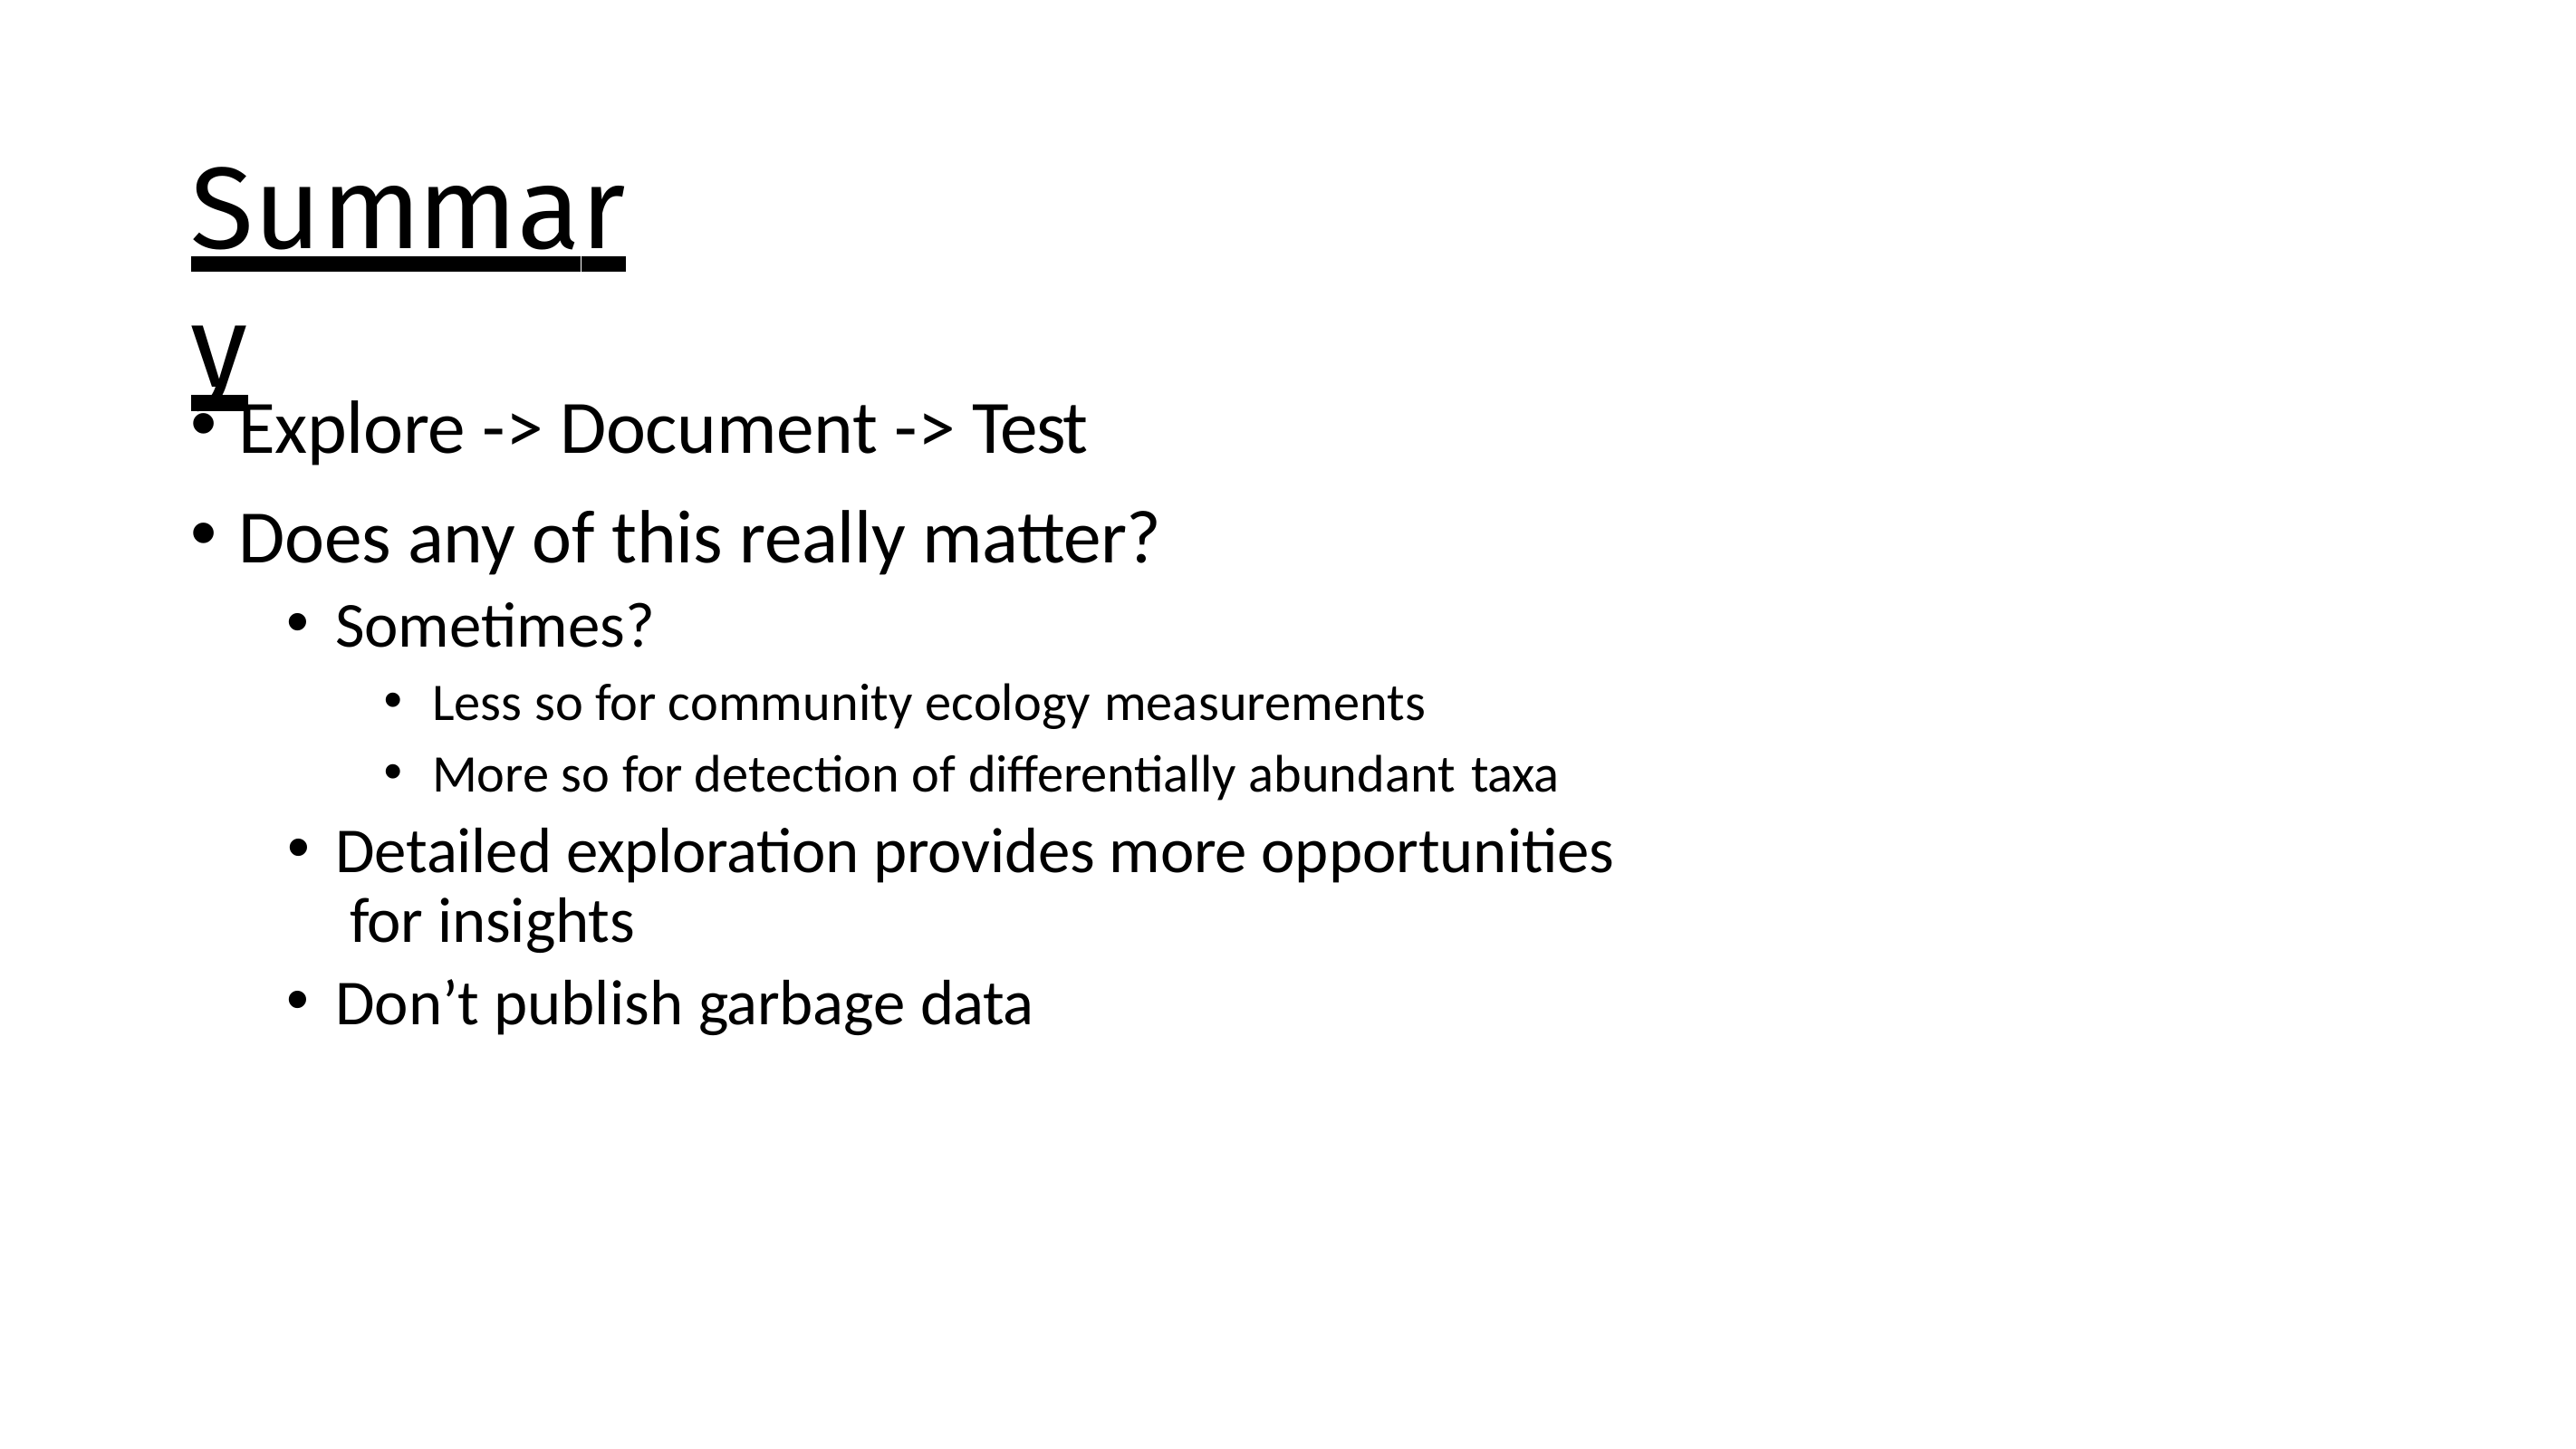

# Summary
Explore -> Document -> Test
Does any of this really matter?
Sometimes?
Less so for community ecology measurements
More so for detection of differentially abundant taxa
Detailed exploration provides more opportunities  for insights
Don’t publish garbage data